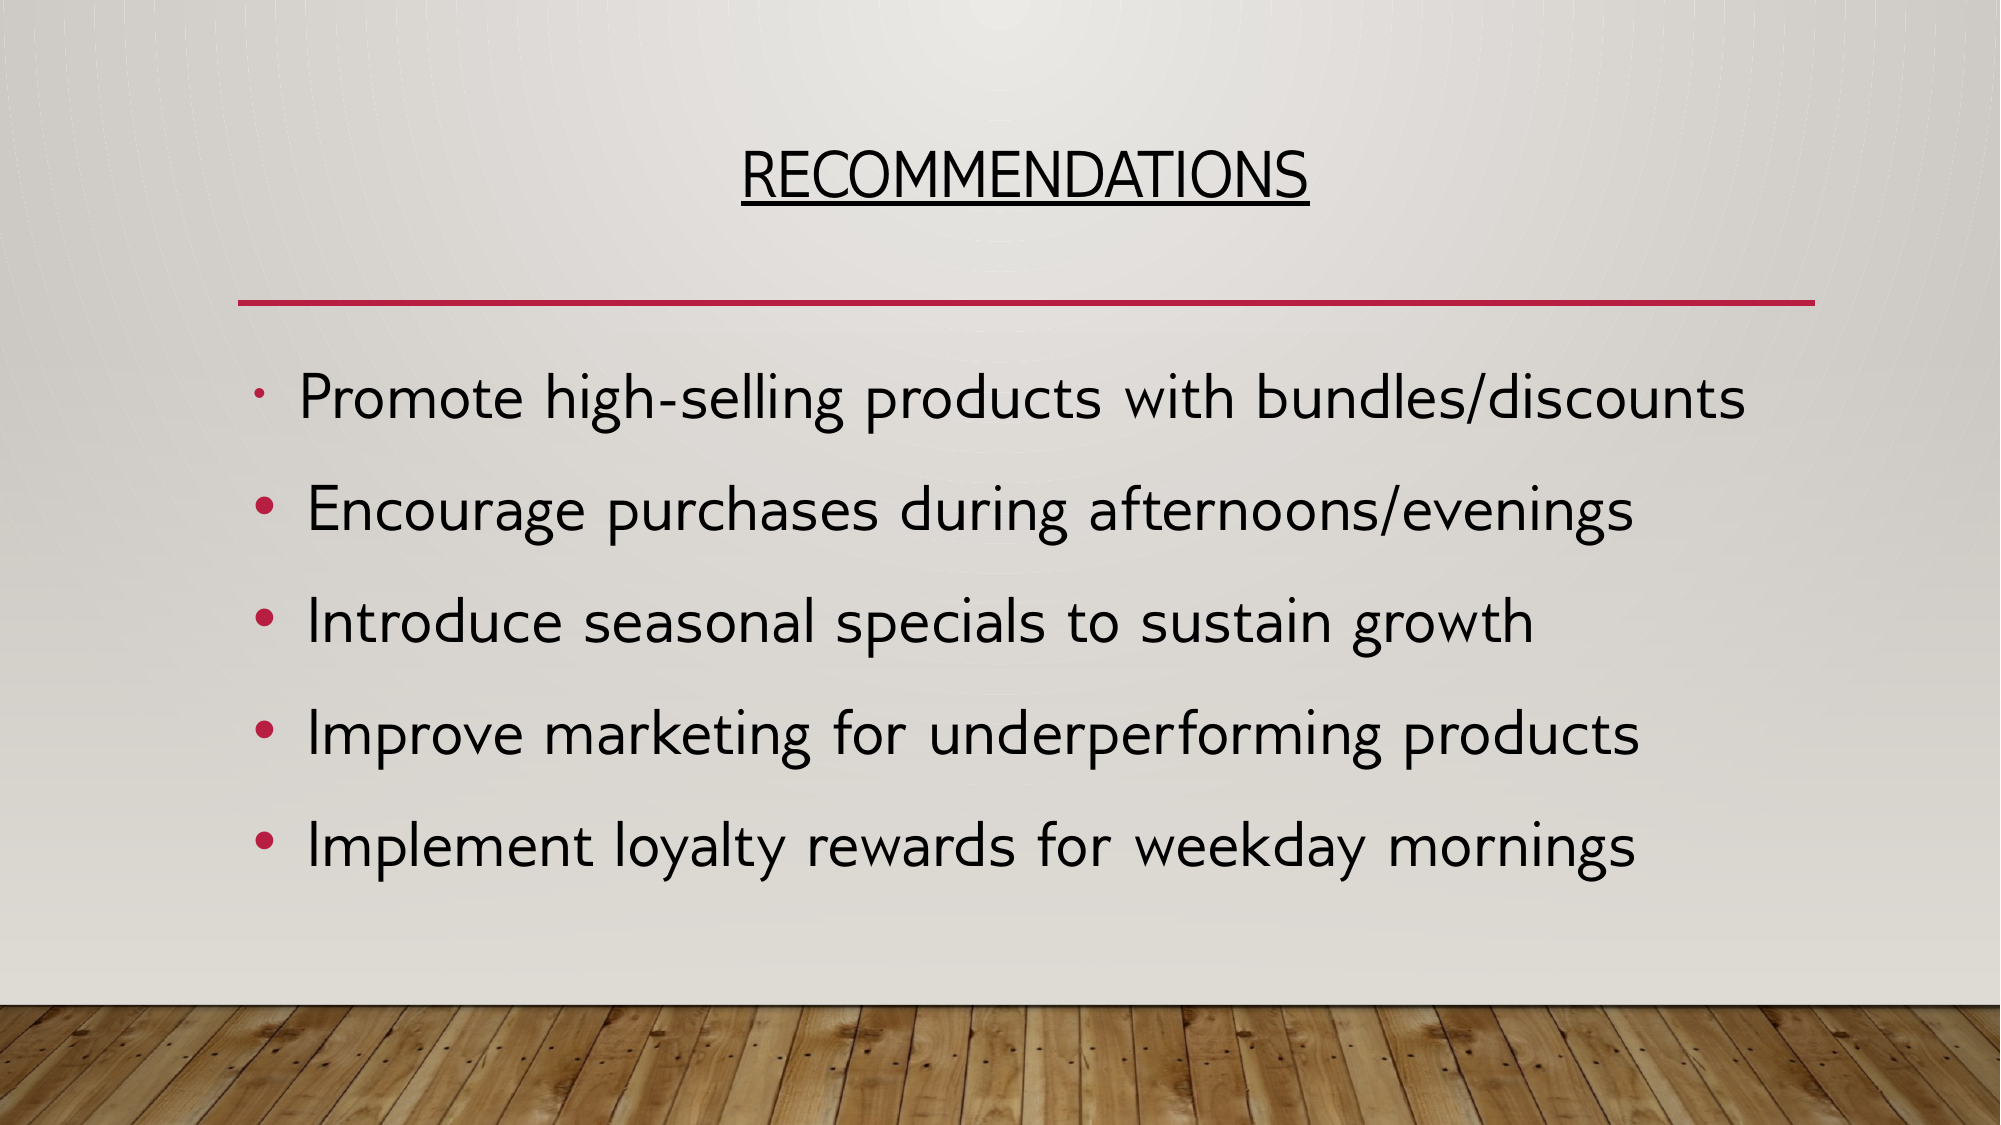

# RECOMMENDATIONS
 Promote high-selling products with bundles/discounts
 Encourage purchases during afternoons/evenings
 Introduce seasonal specials to sustain growth
 Improve marketing for underperforming products
 Implement loyalty rewards for weekday mornings